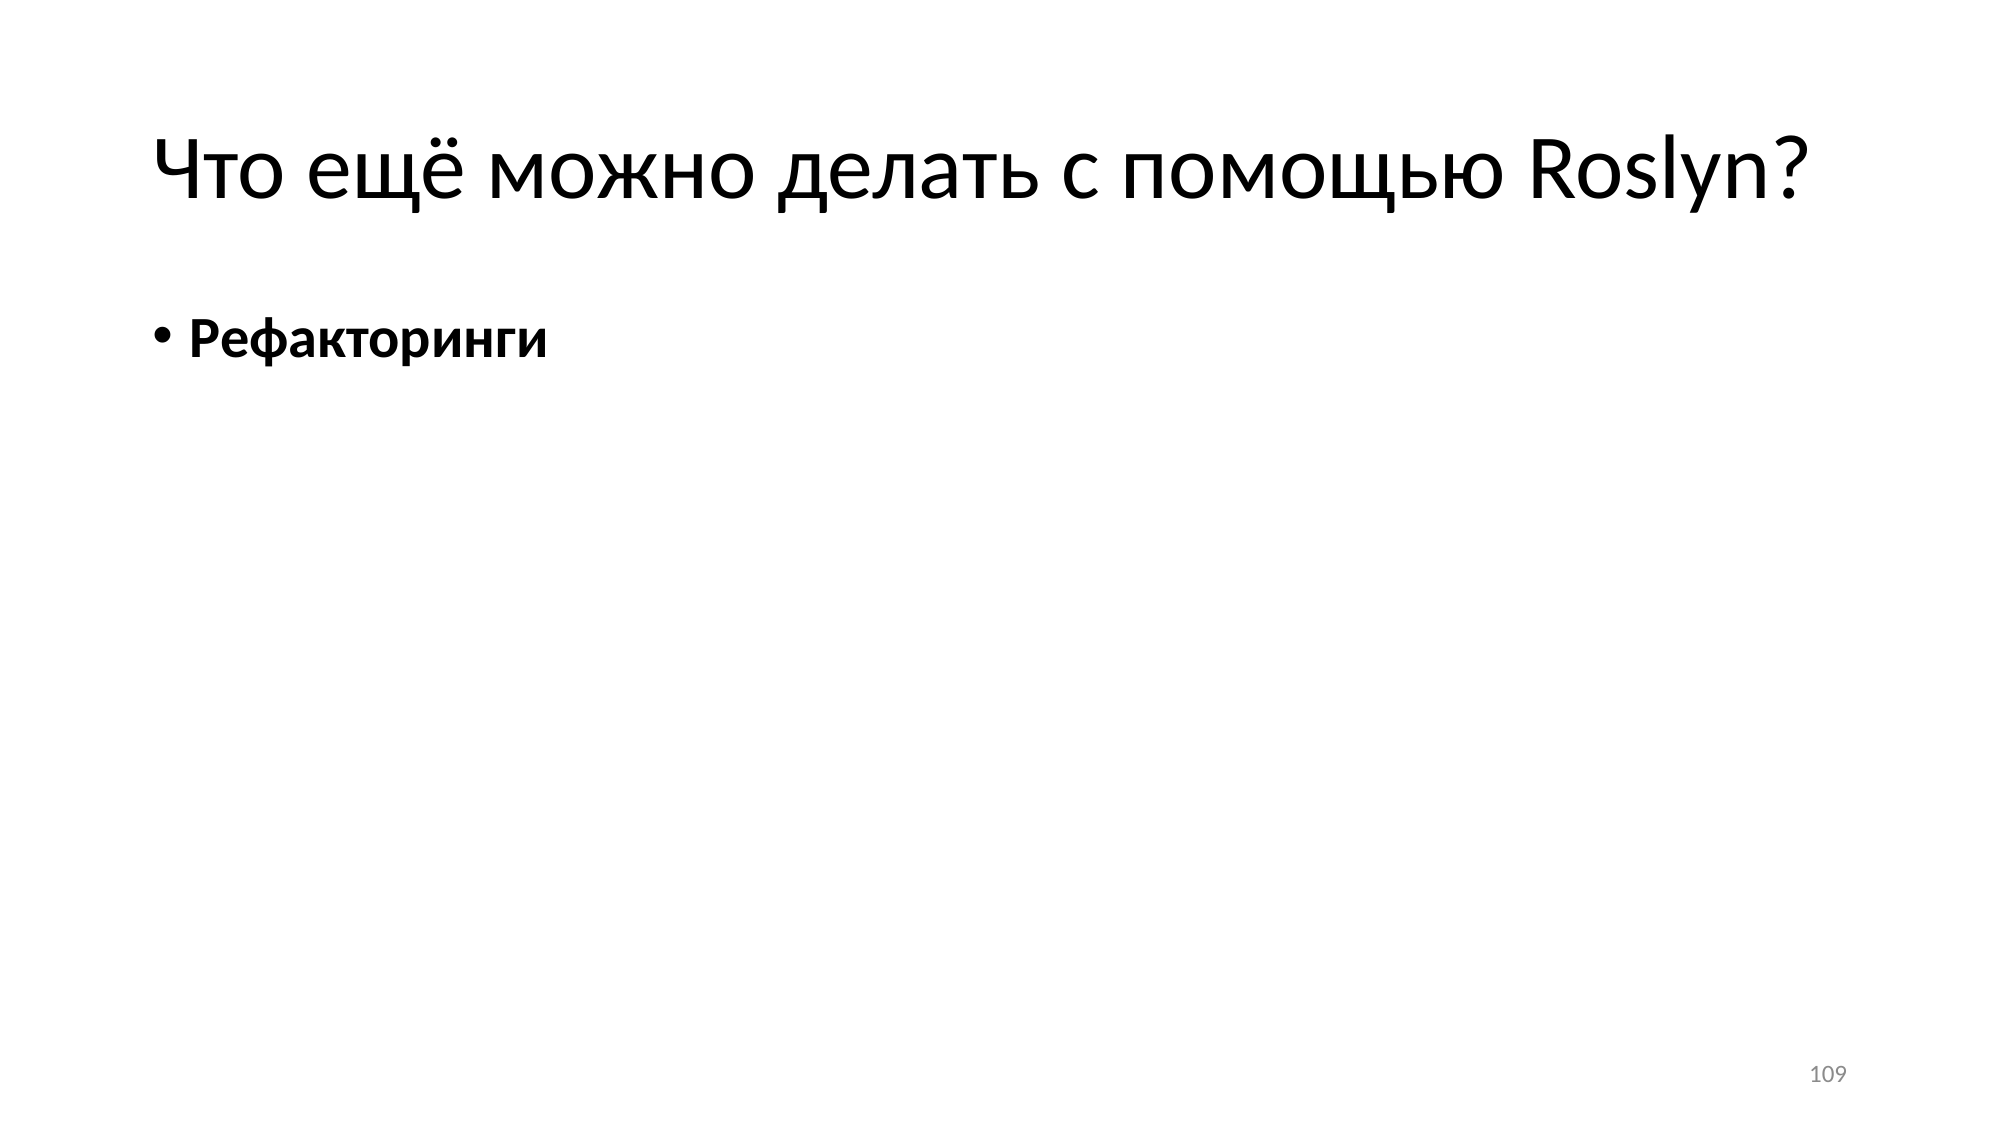

# Что ещё можно делать с помощью Roslyn?
Рефакторинги

109